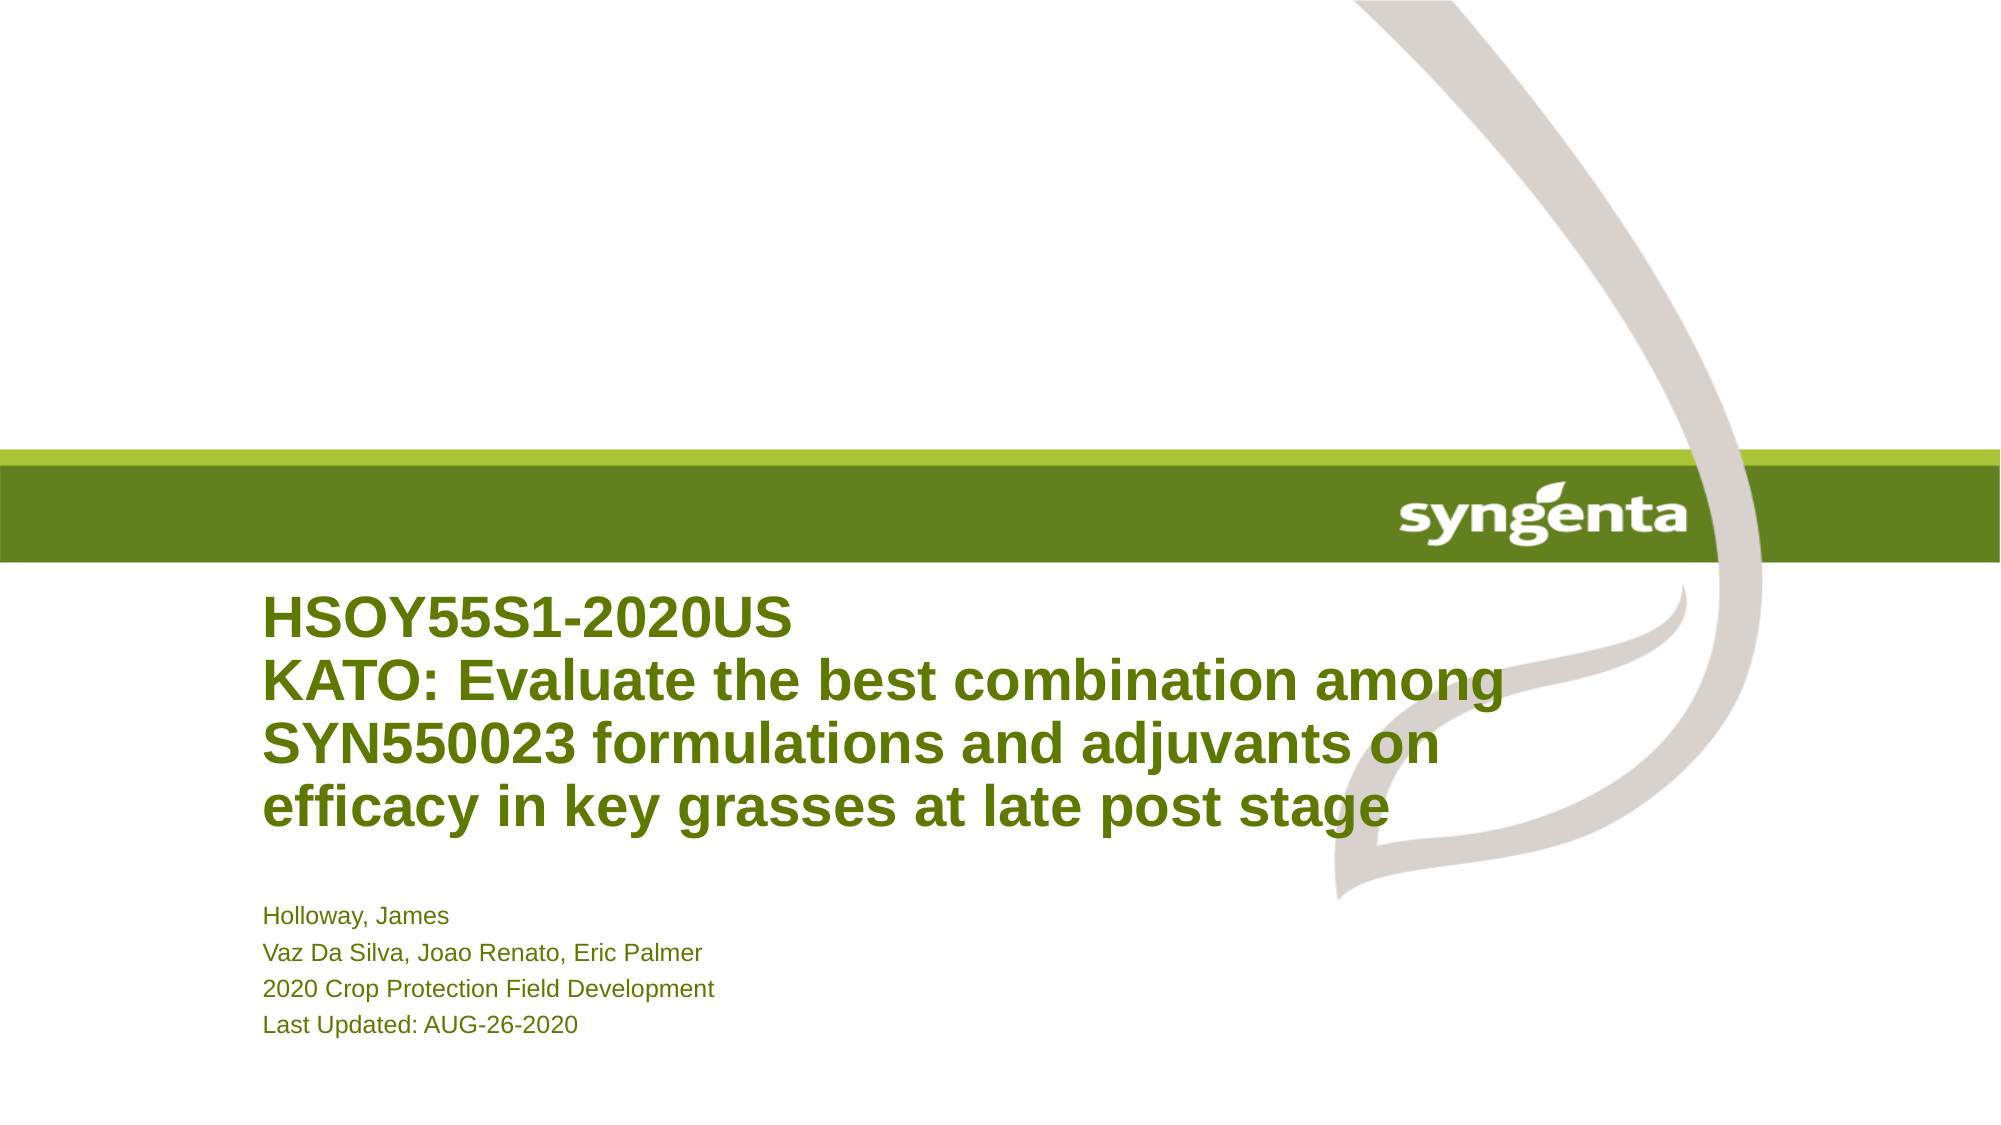

# HSOY55S1-2020US KATO: Evaluate the best combination among SYN550023 formulations and adjuvants on efficacy in key grasses at late post stage
Holloway, James
Vaz Da Silva, Joao Renato, Eric Palmer
2020 Crop Protection Field Development
Last Updated: AUG-26-2020